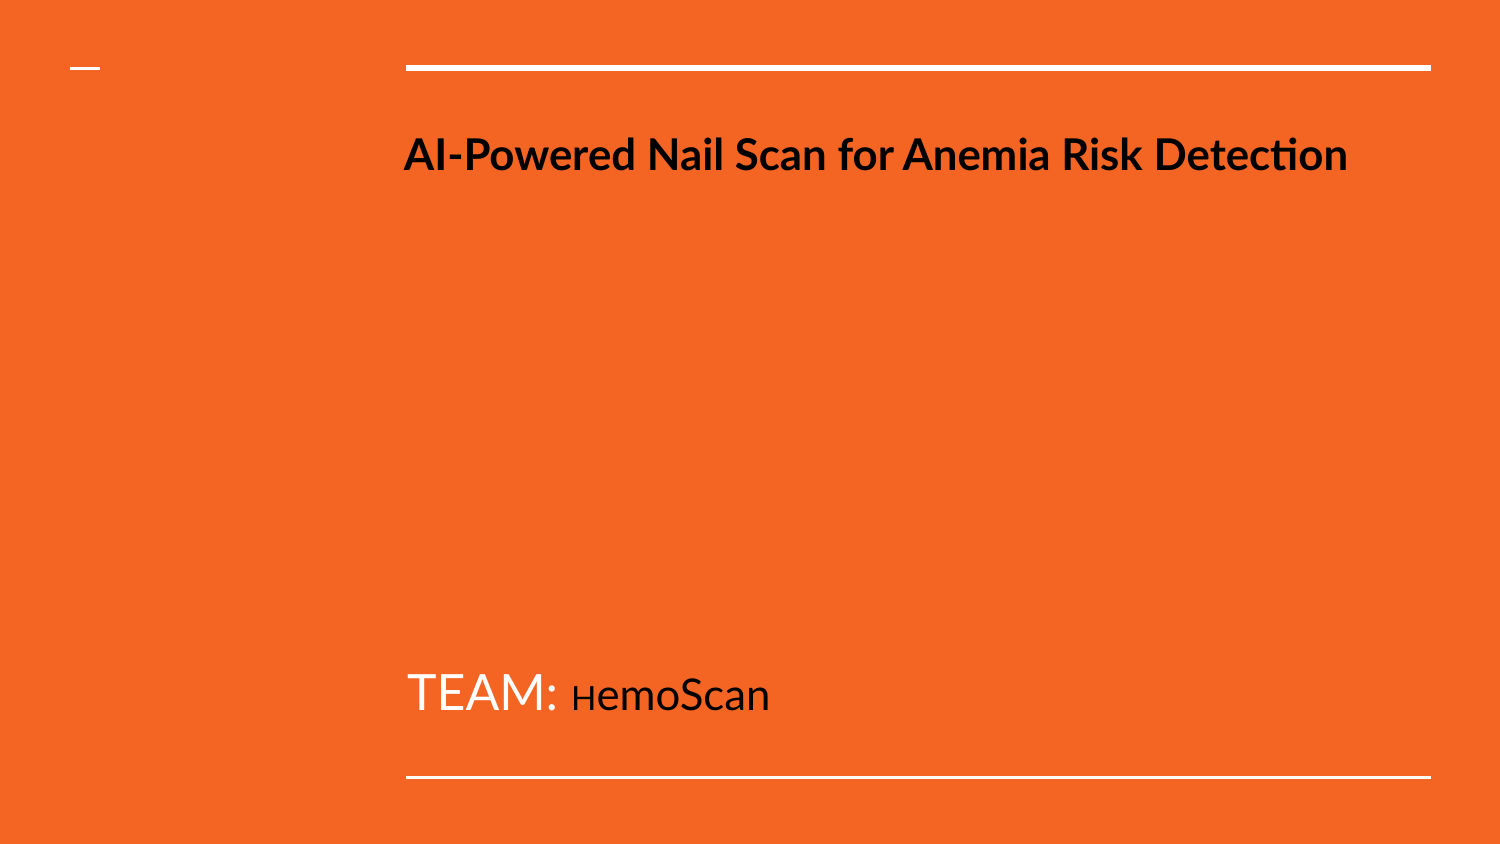

# AI-Powered Nail Scan for Anemia Risk Detection
TEAM: HemoScan